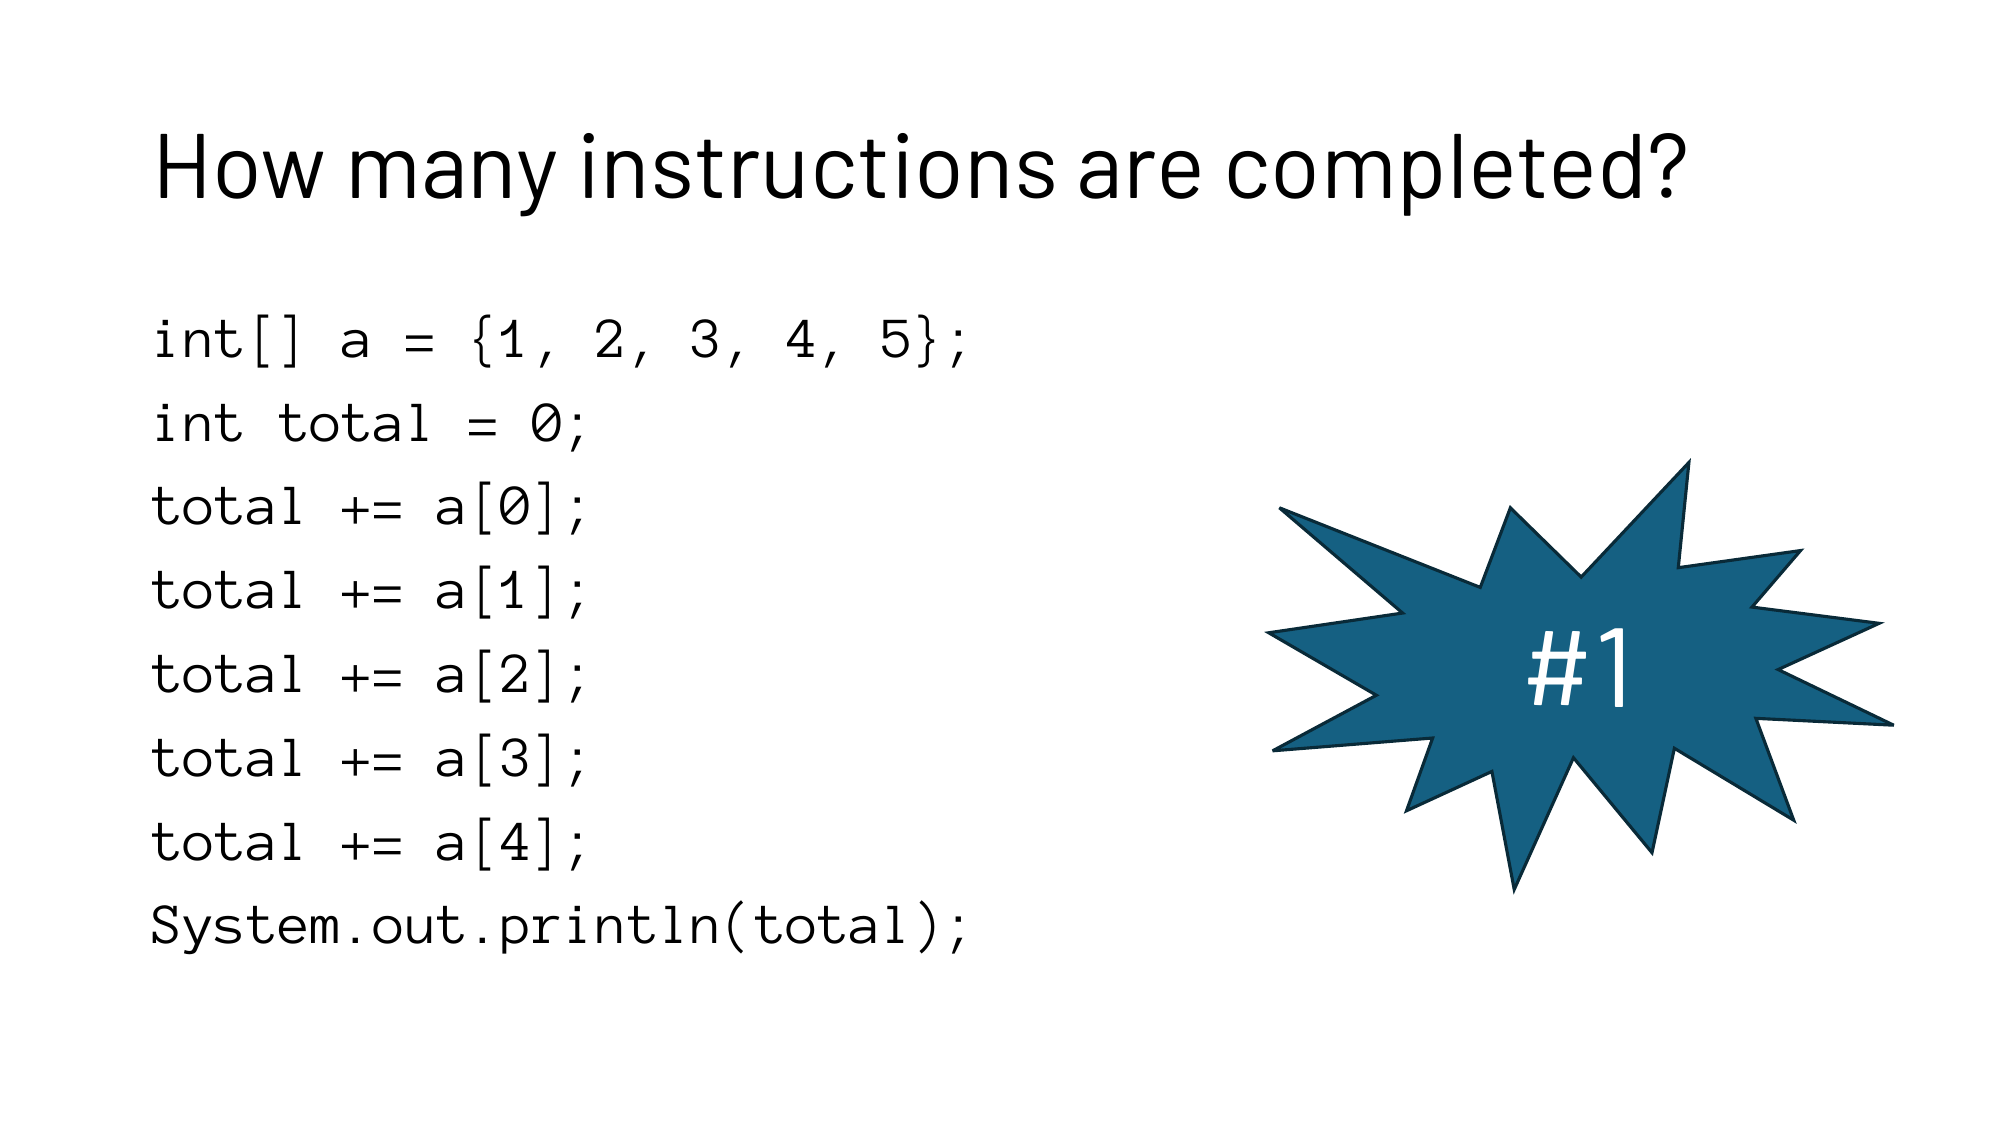

# How many instructions are completed?
int[] a = {1, 2, 3, 4, 5};
int total = 0;
total += a[0];
total += a[1];
total += a[2];
total += a[3];
total += a[4];
System.out.println(total);
#1